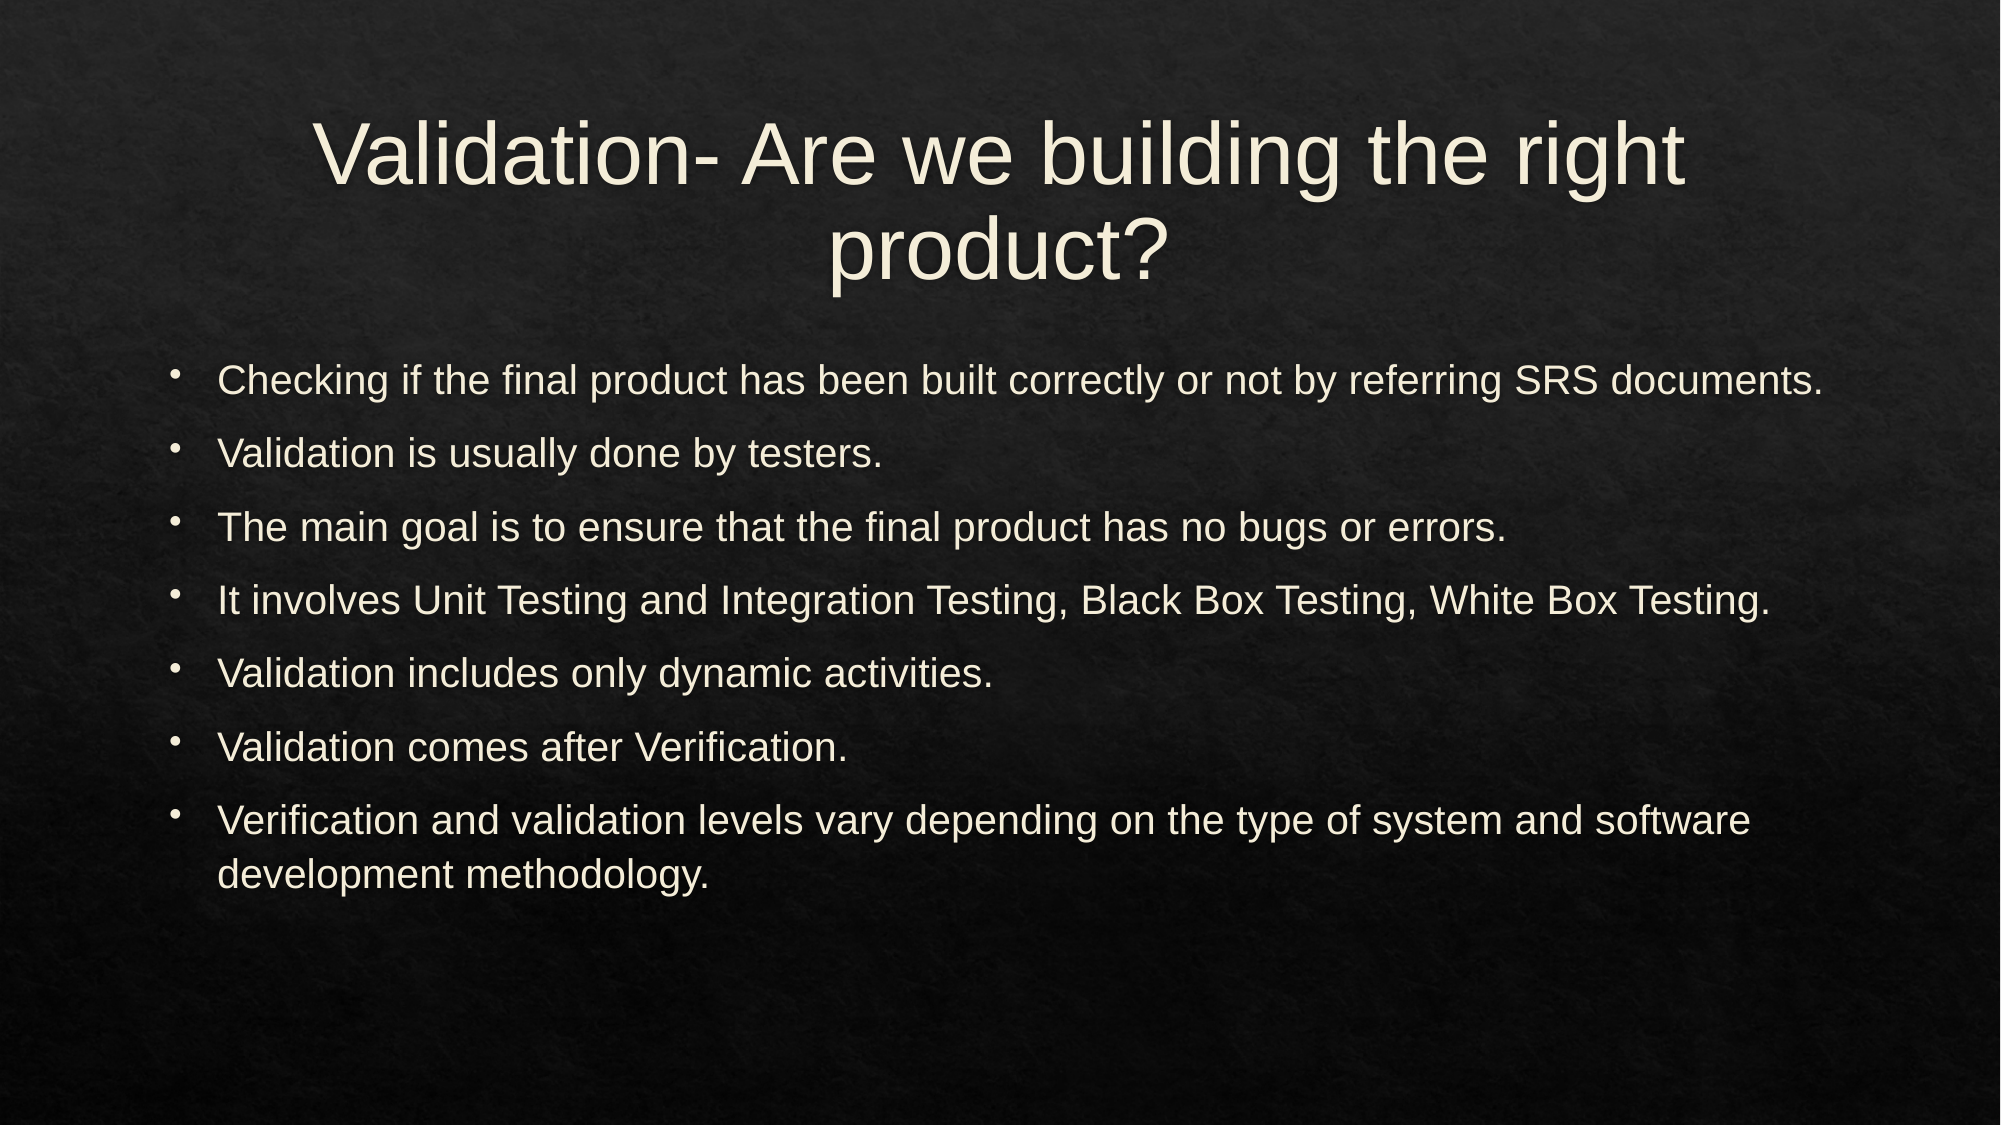

# Validation- Are we building the right product?
Checking if the final product has been built correctly or not by referring SRS documents.
Validation is usually done by testers.
The main goal is to ensure that the final product has no bugs or errors.
It involves Unit Testing and Integration Testing, Black Box Testing, White Box Testing.
Validation includes only dynamic activities.
Validation comes after Verification.
Verification and validation levels vary depending on the type of system and software development methodology.